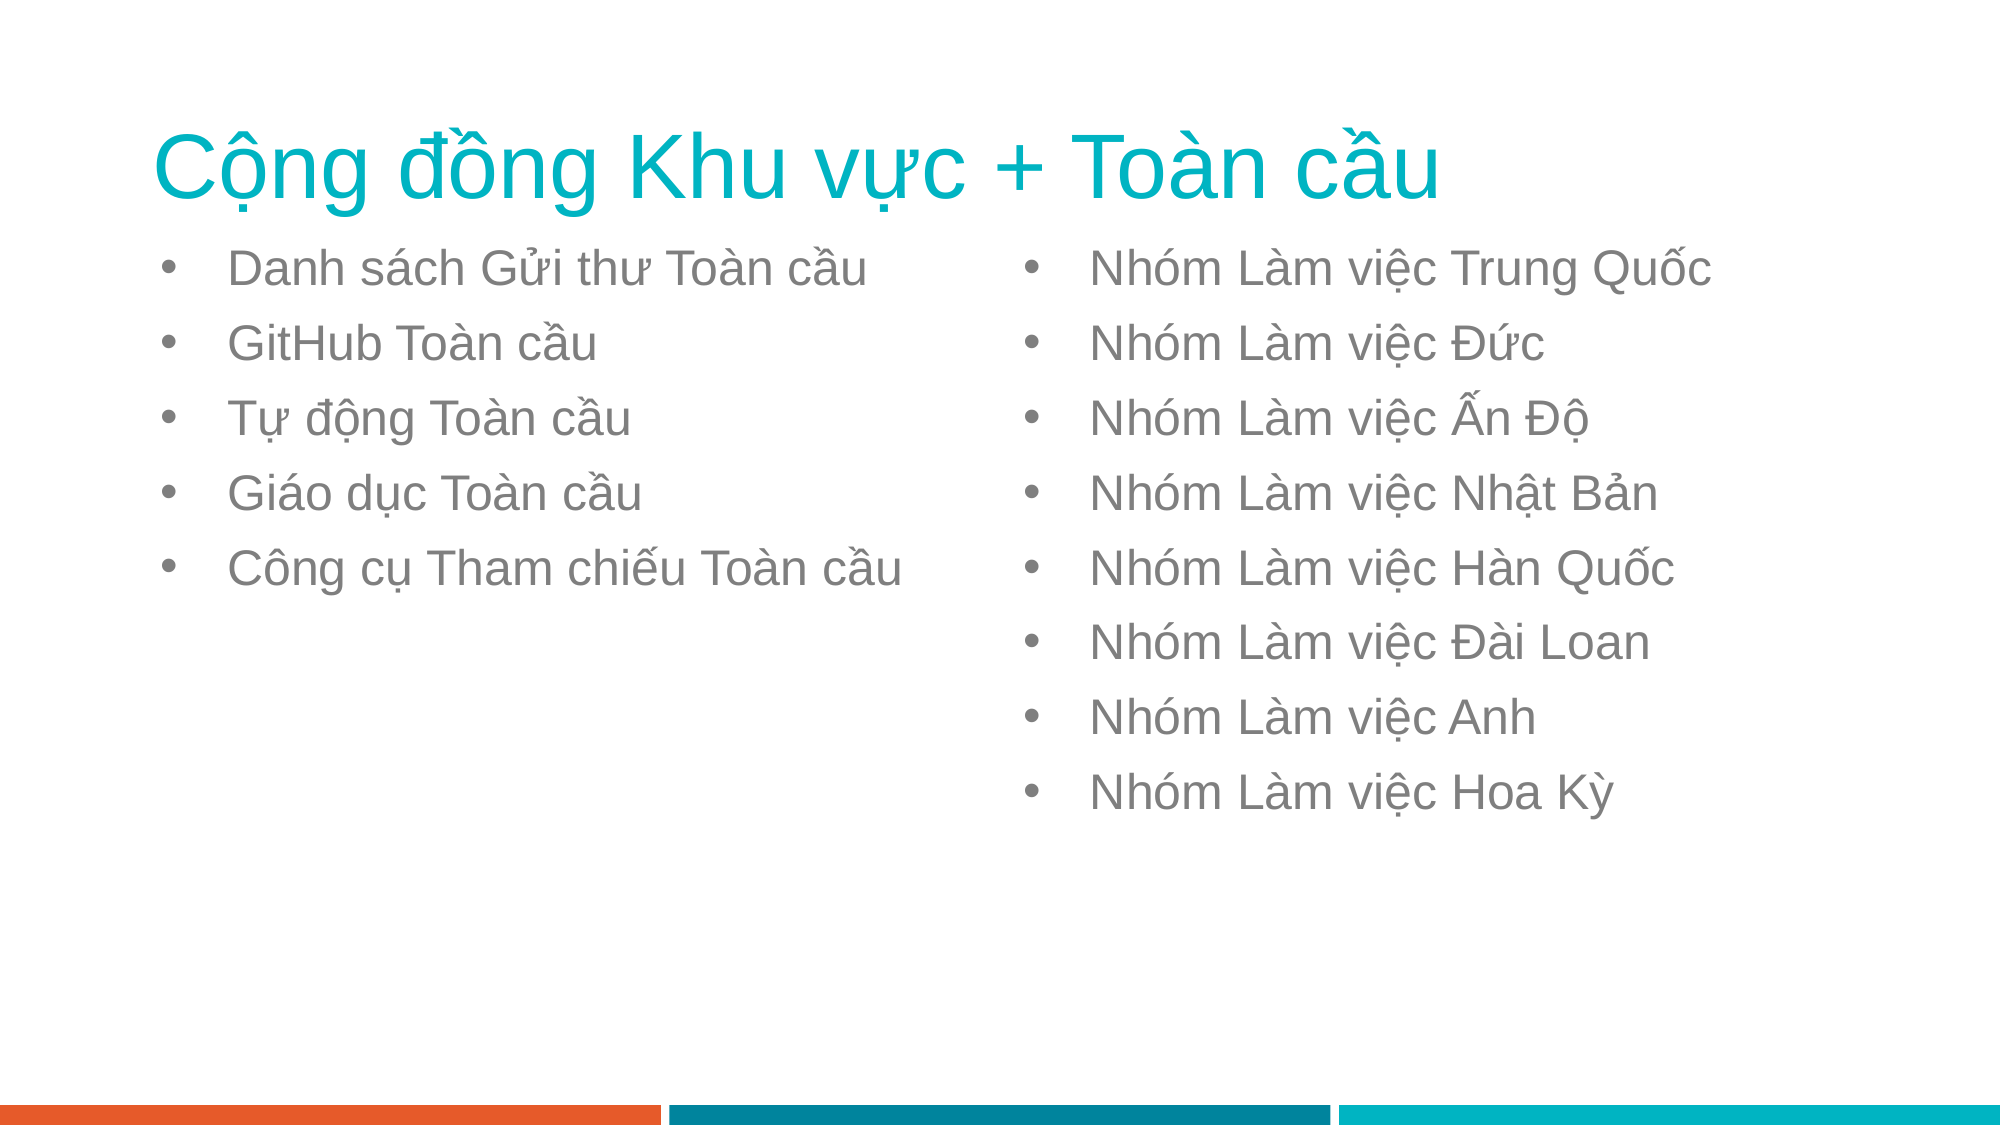

Cộng đồng Khu vực + Toàn cầu
Danh sách Gửi thư Toàn cầu
GitHub Toàn cầu
Tự động Toàn cầu
Giáo dục Toàn cầu
Công cụ Tham chiếu Toàn cầu
Nhóm Làm việc Trung Quốc
Nhóm Làm việc Đức
Nhóm Làm việc Ấn Độ
Nhóm Làm việc Nhật Bản
Nhóm Làm việc Hàn Quốc
Nhóm Làm việc Đài Loan
Nhóm Làm việc Anh
Nhóm Làm việc Hoa Kỳ